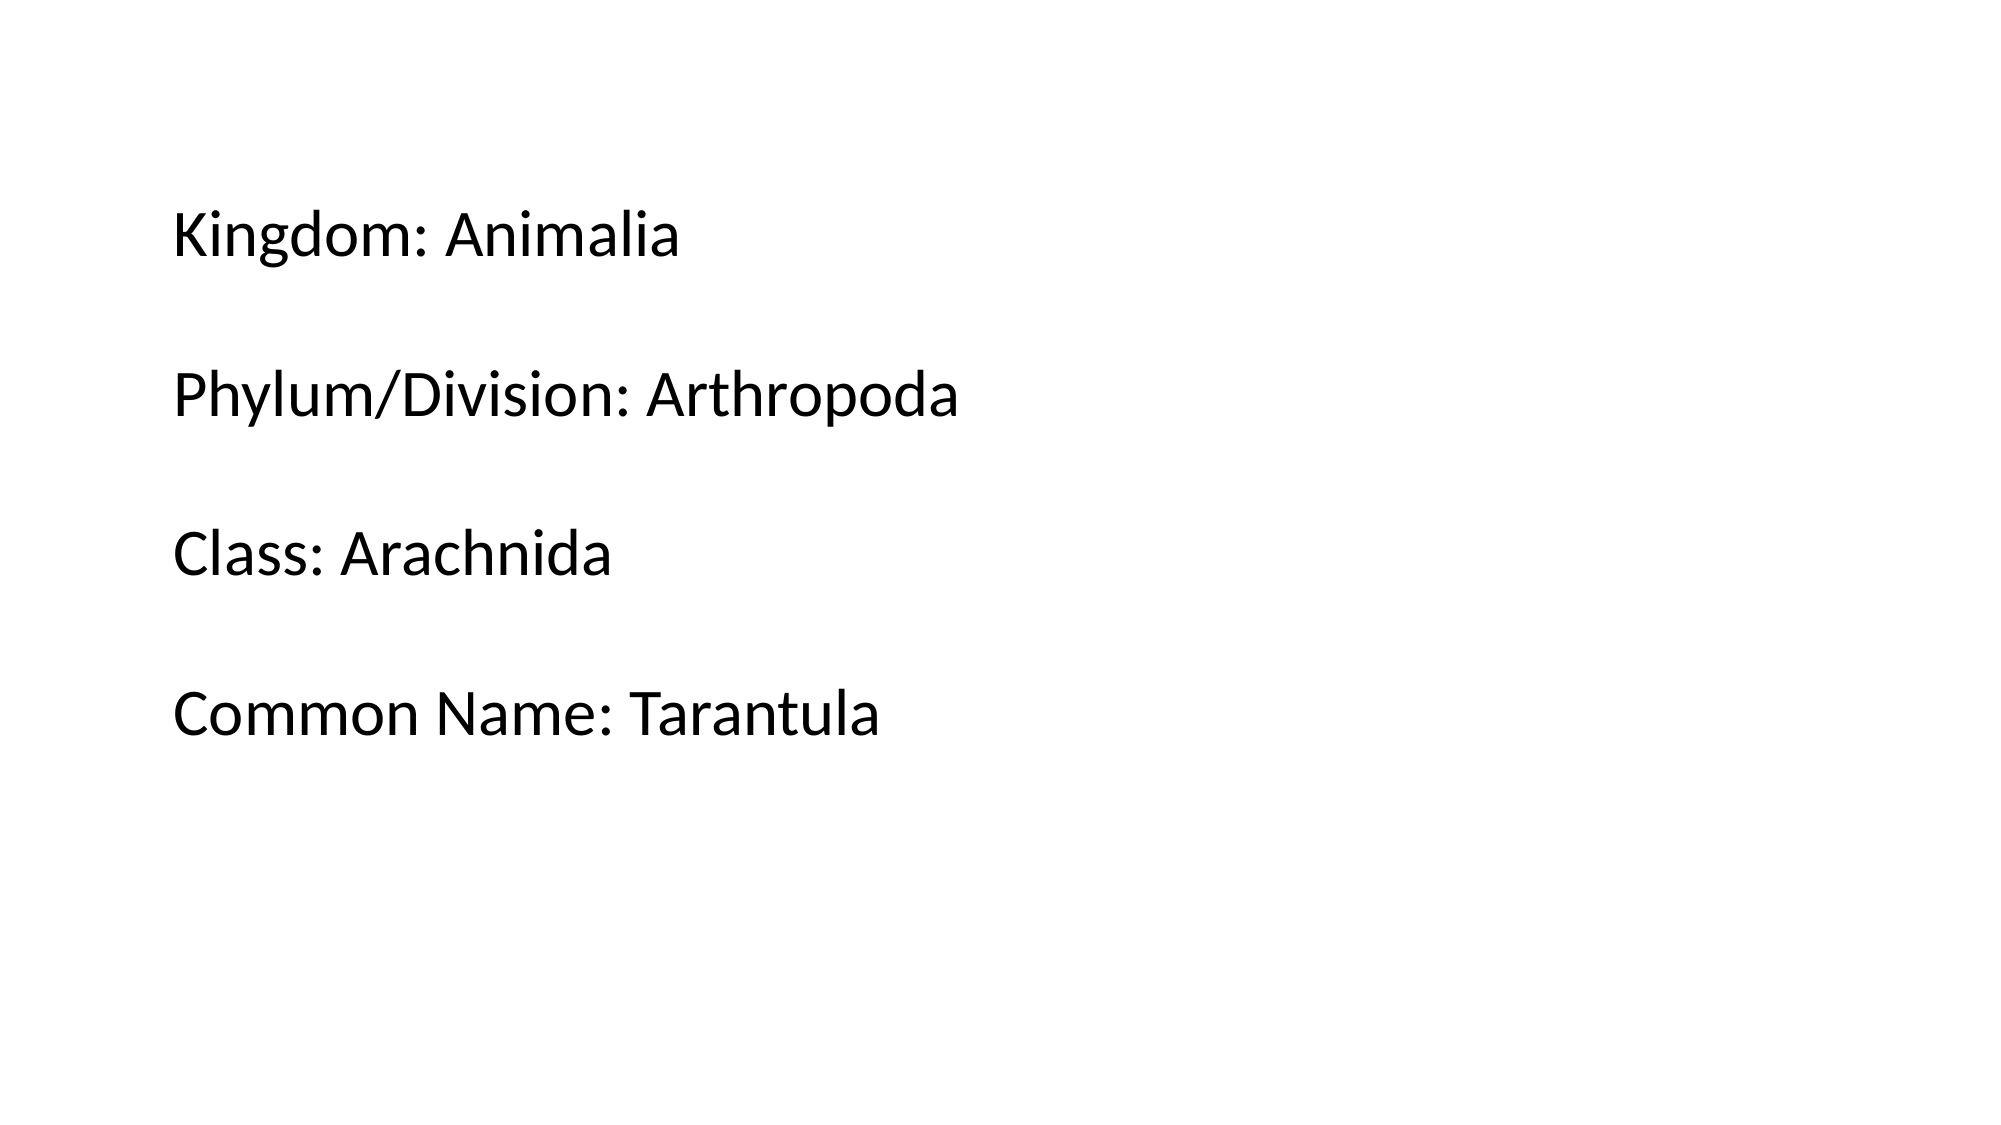

Kingdom: Animalia

Phylum/Division: Arthropoda

Class: Arachnida

Common Name: Tarantula